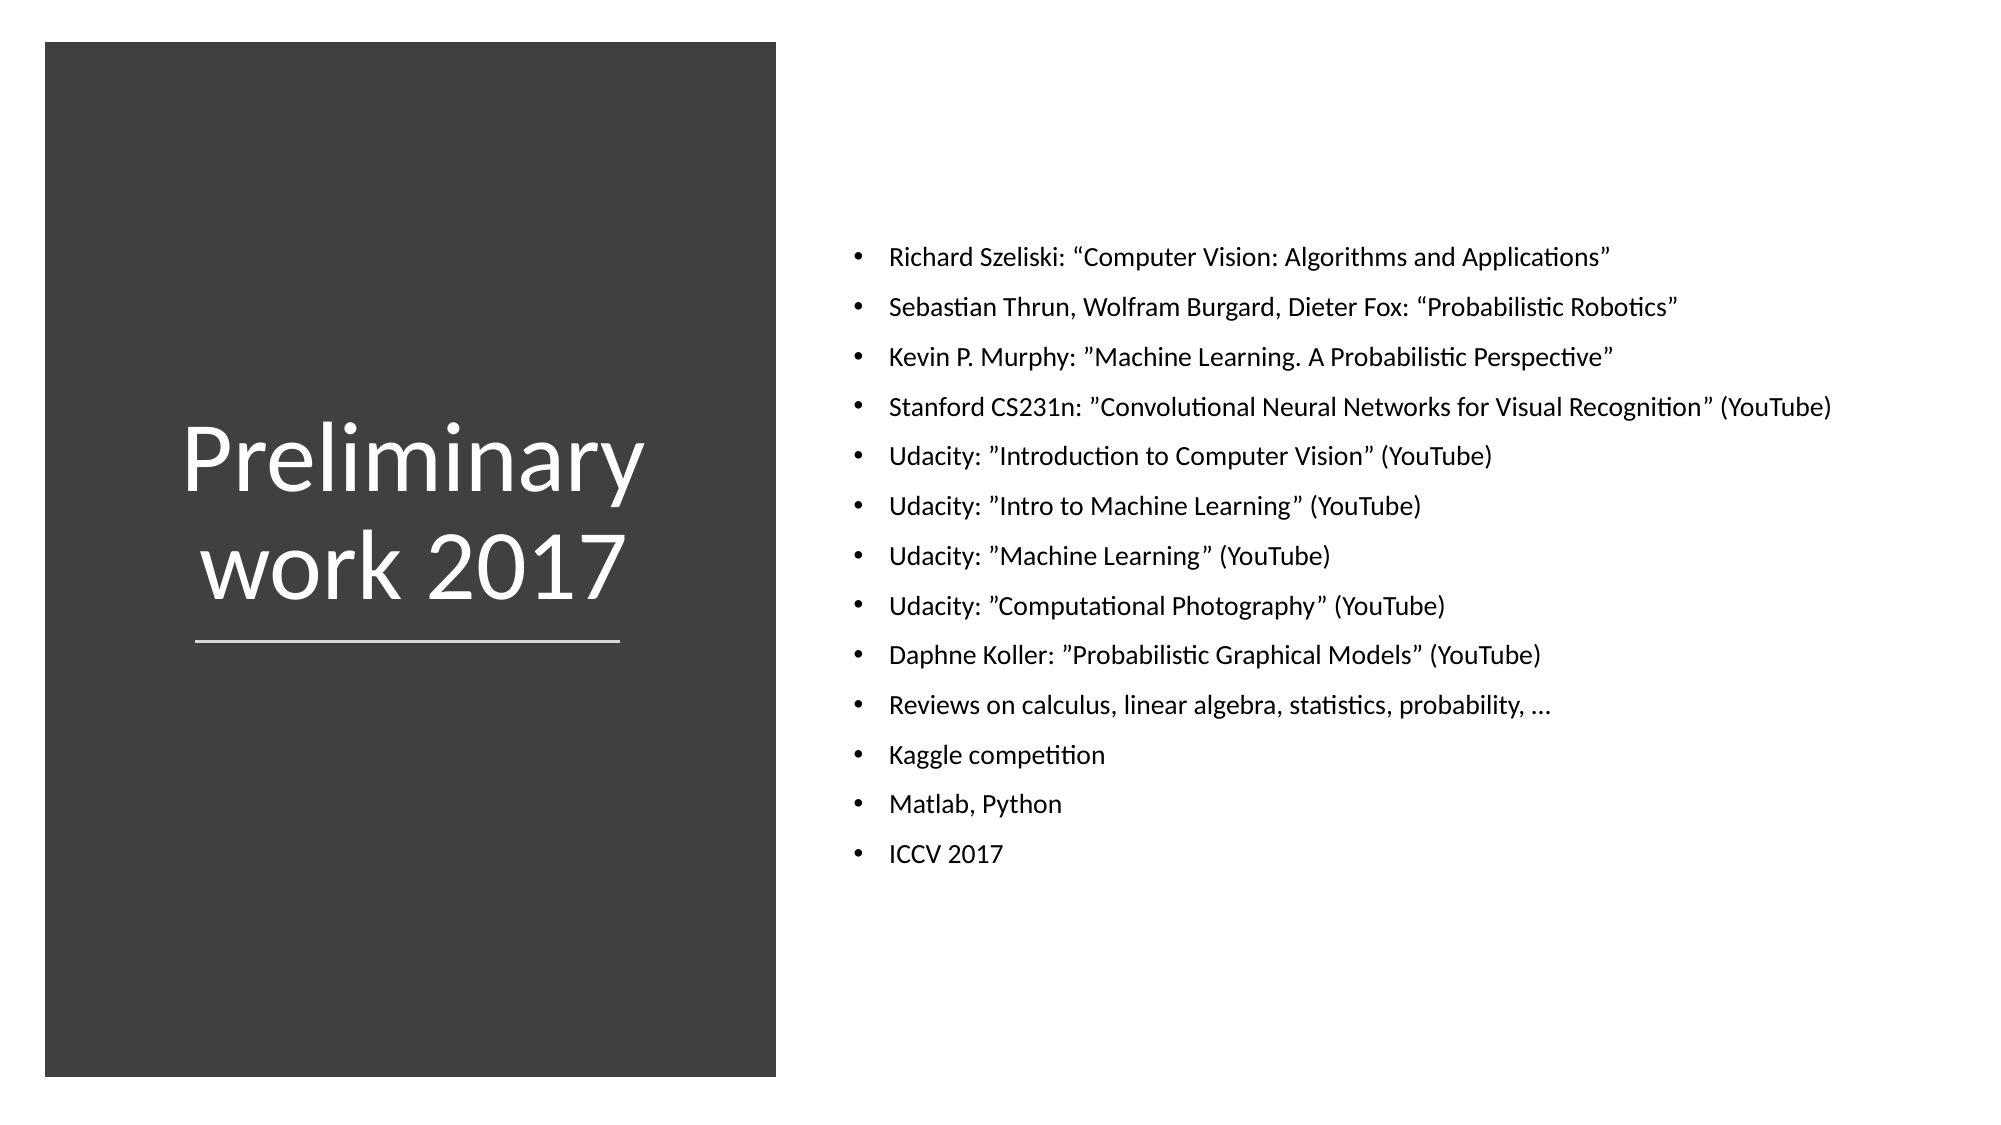

Preliminary work 2017
Richard Szeliski: “Computer Vision: Algorithms and Applications”
Sebastian Thrun, Wolfram Burgard, Dieter Fox: “Probabilistic Robotics”
Kevin P. Murphy: ”Machine Learning. A Probabilistic Perspective”
Stanford CS231n: ”Convolutional Neural Networks for Visual Recognition” (YouTube)
Udacity: ”Introduction to Computer Vision” (YouTube)
Udacity: ”Intro to Machine Learning” (YouTube)
Udacity: ”Machine Learning” (YouTube)
Udacity: ”Computational Photography” (YouTube)
Daphne Koller: ”Probabilistic Graphical Models” (YouTube)
Reviews on calculus, linear algebra, statistics, probability, …
Kaggle competition
Matlab, Python
ICCV 2017